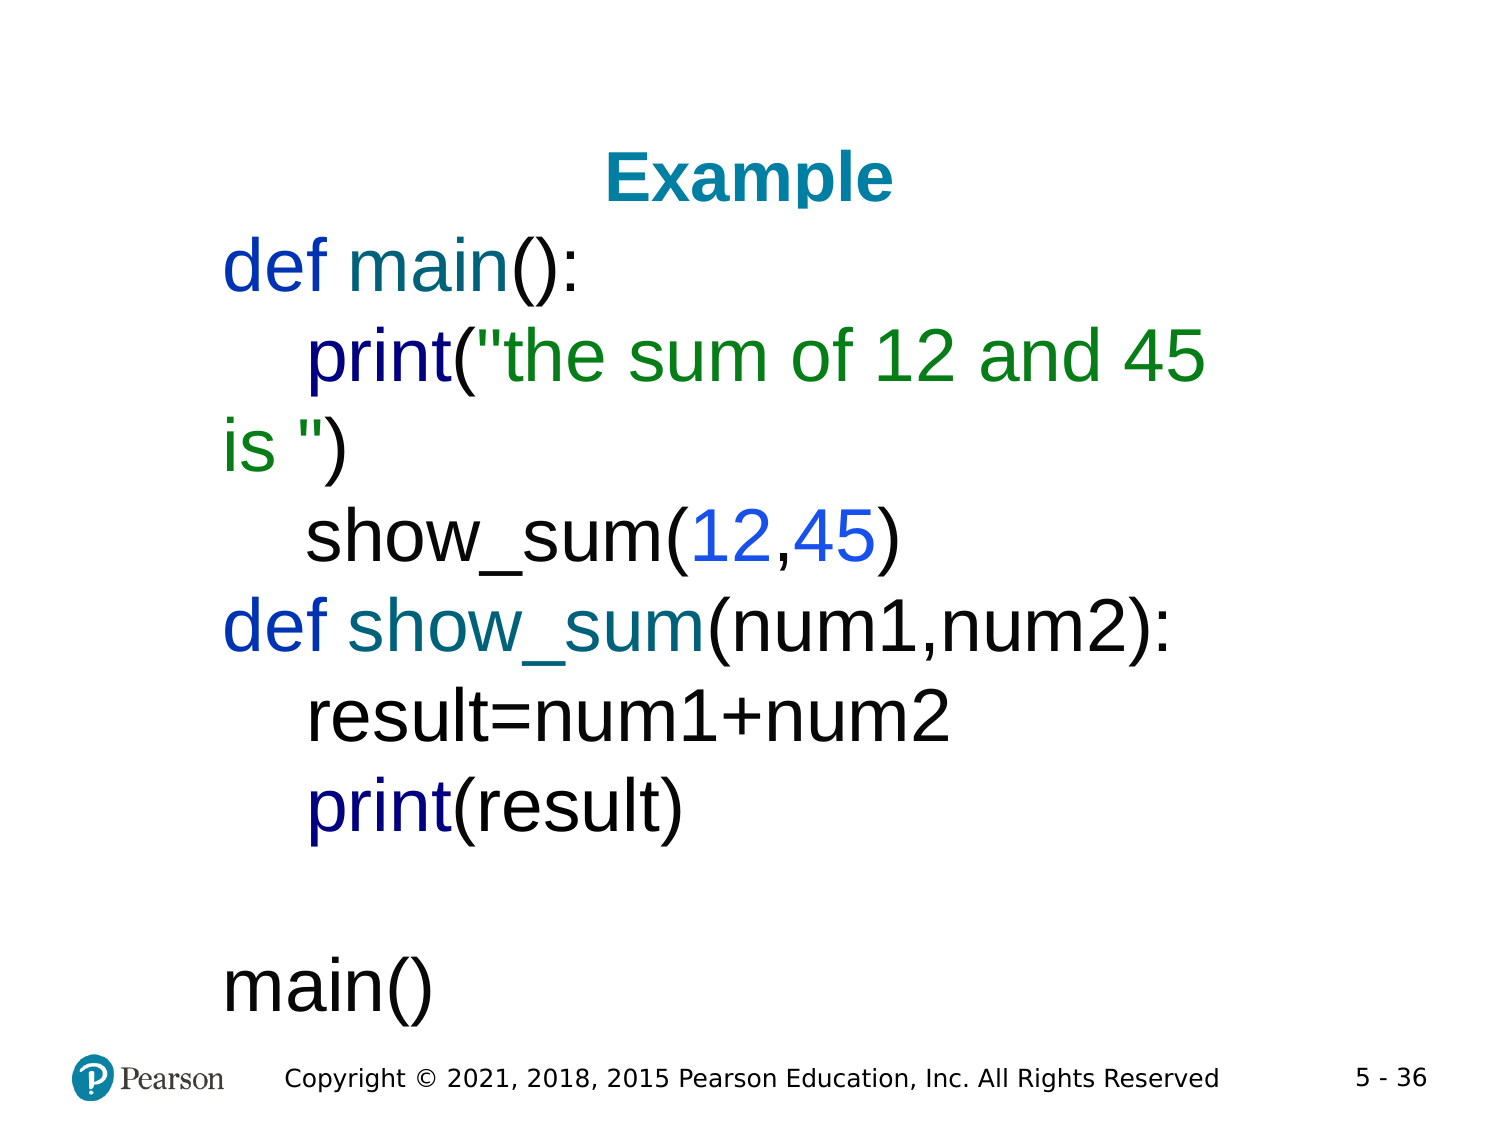

# Example
def main():
    print("the sum of 12 and 45 is ")
    show_sum(12,45)
def show_sum(num1,num2):
    result=num1+num2
    print(result)
main()